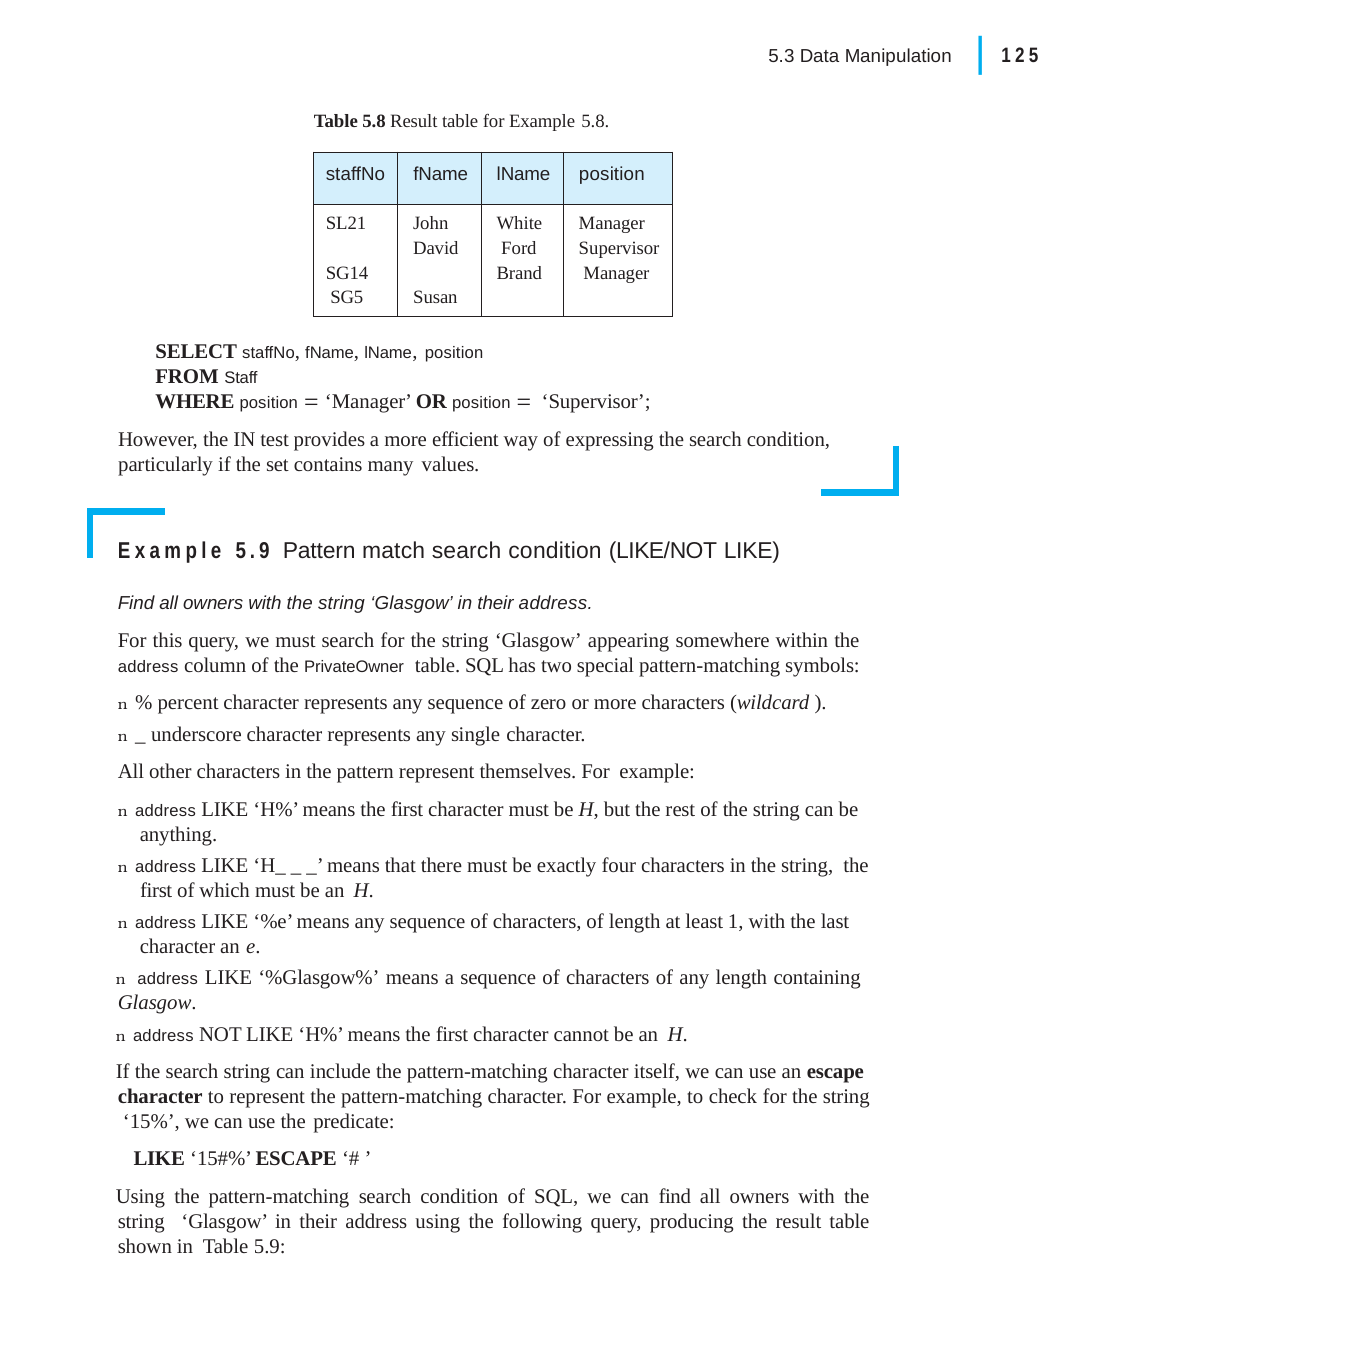

|
125
5.3 Data Manipulation
Table 5.8 Result table for Example 5.8.
| staffNo | fName | lName | position |
| --- | --- | --- | --- |
| SL21 SG14 SG5 | John David Susan | White Ford Brand | Manager Supervisor Manager |
SELECT staffNo, fName, lName, position
FROM Staff
WHERE position = ‘Manager’ OR position = ‘Supervisor’;
However, the IN test provides a more efficient way of expressing the search condition,  particularly if the set contains many values.

Example 5.9 Pattern match search condition (LIKE/NOT LIKE)

Find all owners with the string ‘Glasgow’ in their address.
For this query, we must search for the string ‘Glasgow’ appearing somewhere within the
address column of the PrivateOwner  table. SQL has two special pattern-matching symbols:
n % percent character represents any sequence of zero or more characters (wildcard ).
n _ underscore character represents any single character.
All other characters in the pattern represent themselves. For example:
n address LIKE ‘H%’ means the first character must be H, but the rest of the string can be  anything.
n address LIKE ‘H_ _ _’ means that there must be exactly four characters in the string,  the first of which must be an H.
n address LIKE ‘%e’ means any sequence of characters, of length at least 1, with the last  character an e.
n address LIKE ‘%Glasgow%’ means a sequence of characters of any length containing
Glasgow.
n address NOT LIKE ‘H%’ means the first character cannot be an H.
If the search string can include the pattern-matching character itself, we can use an escape  character to represent the pattern-matching character. For example, to check for the string  ‘15%’, we can use the predicate:
LIKE ‘15#%’ ESCAPE ‘# ’
Using the pattern-matching search condition of SQL, we can find all owners with the string  ‘Glasgow’ in their address using the following query, producing the result table shown in  Table 5.9: